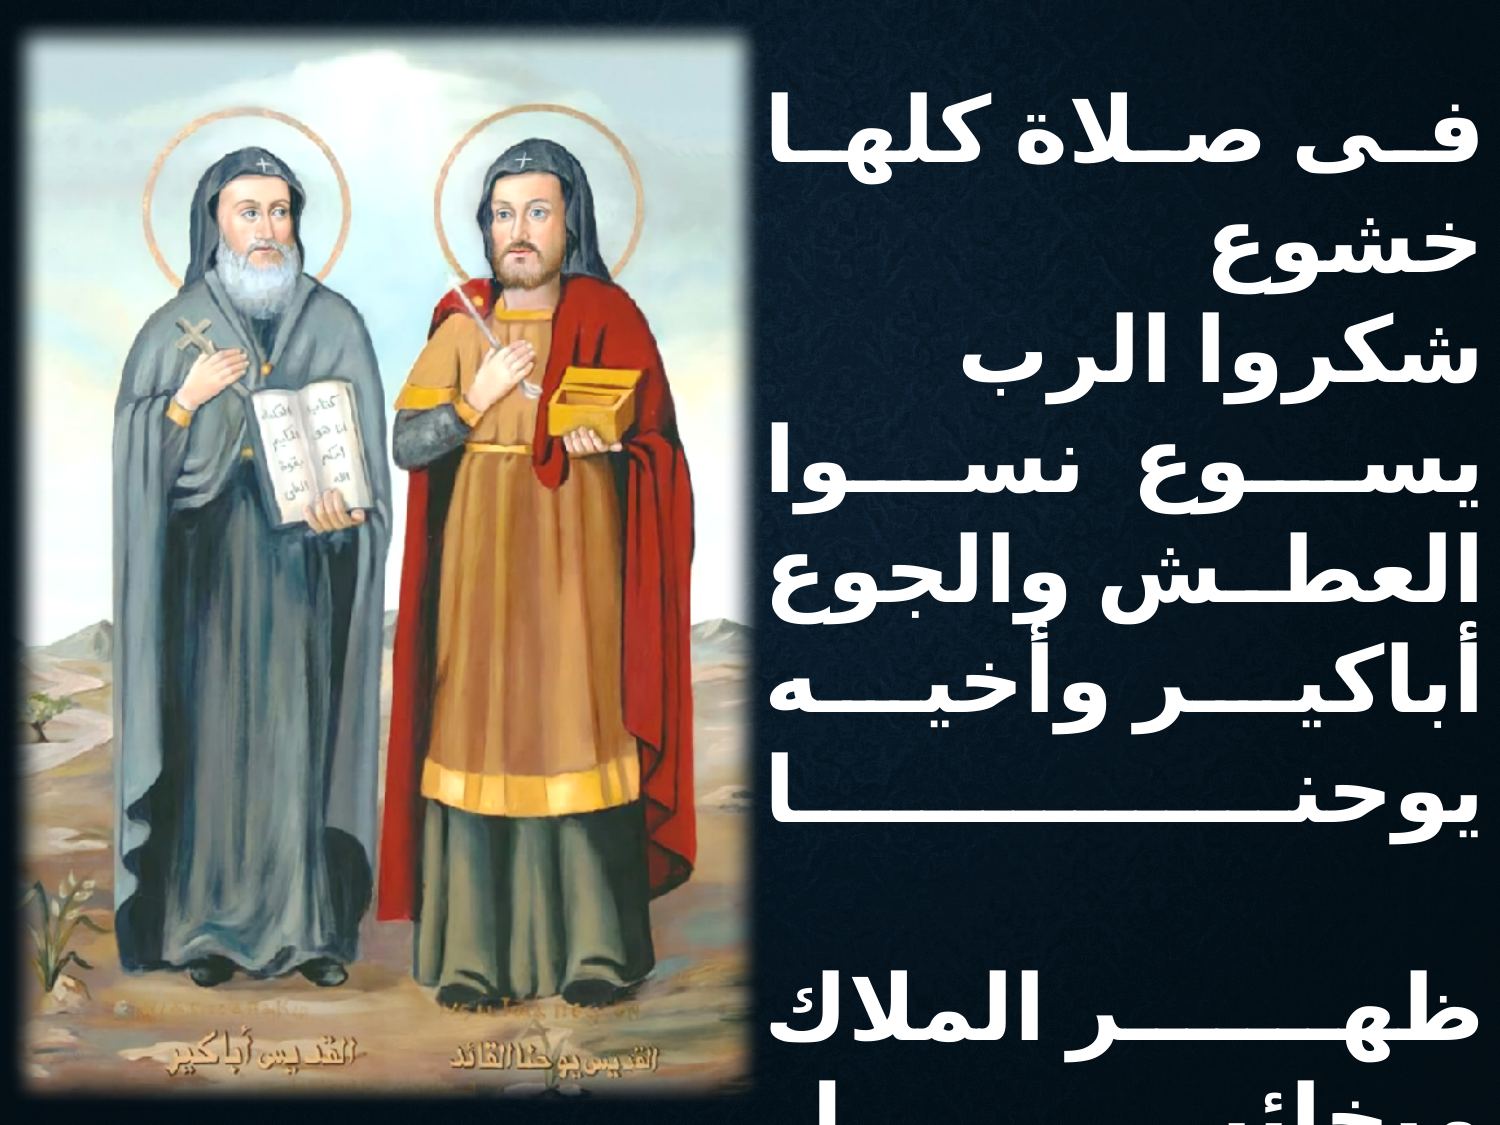

فى صلاة كلها خشوع
شكروا الرب يسوع  نسوا العطش والجوع
أباكير وأخيه يوحنا
ظهر الملاك ميخائيل
وعدهم بالأكاليل
ففرحوا بالتهليل
أباكير وأخيه يوحنا